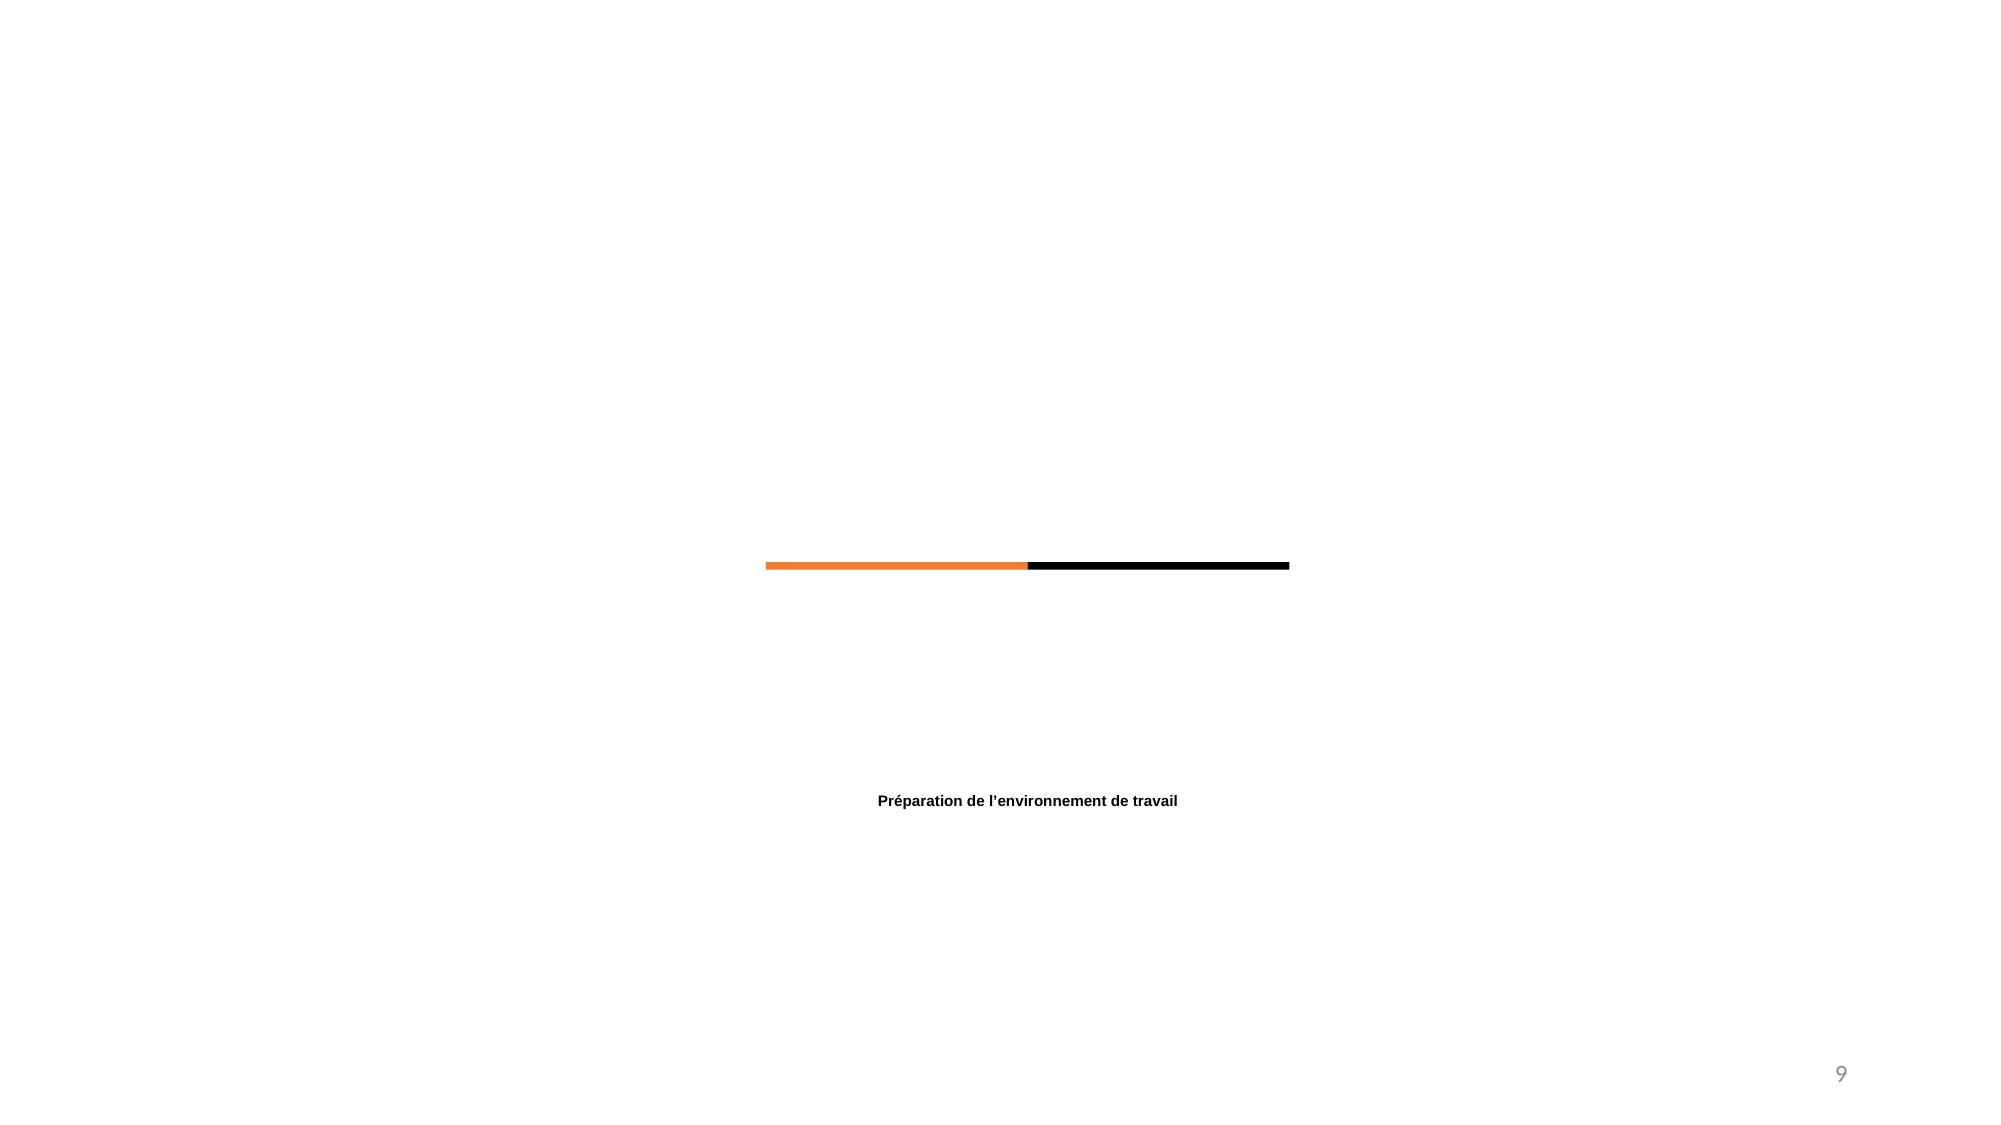

# Préparation de l’environnement de travail
9